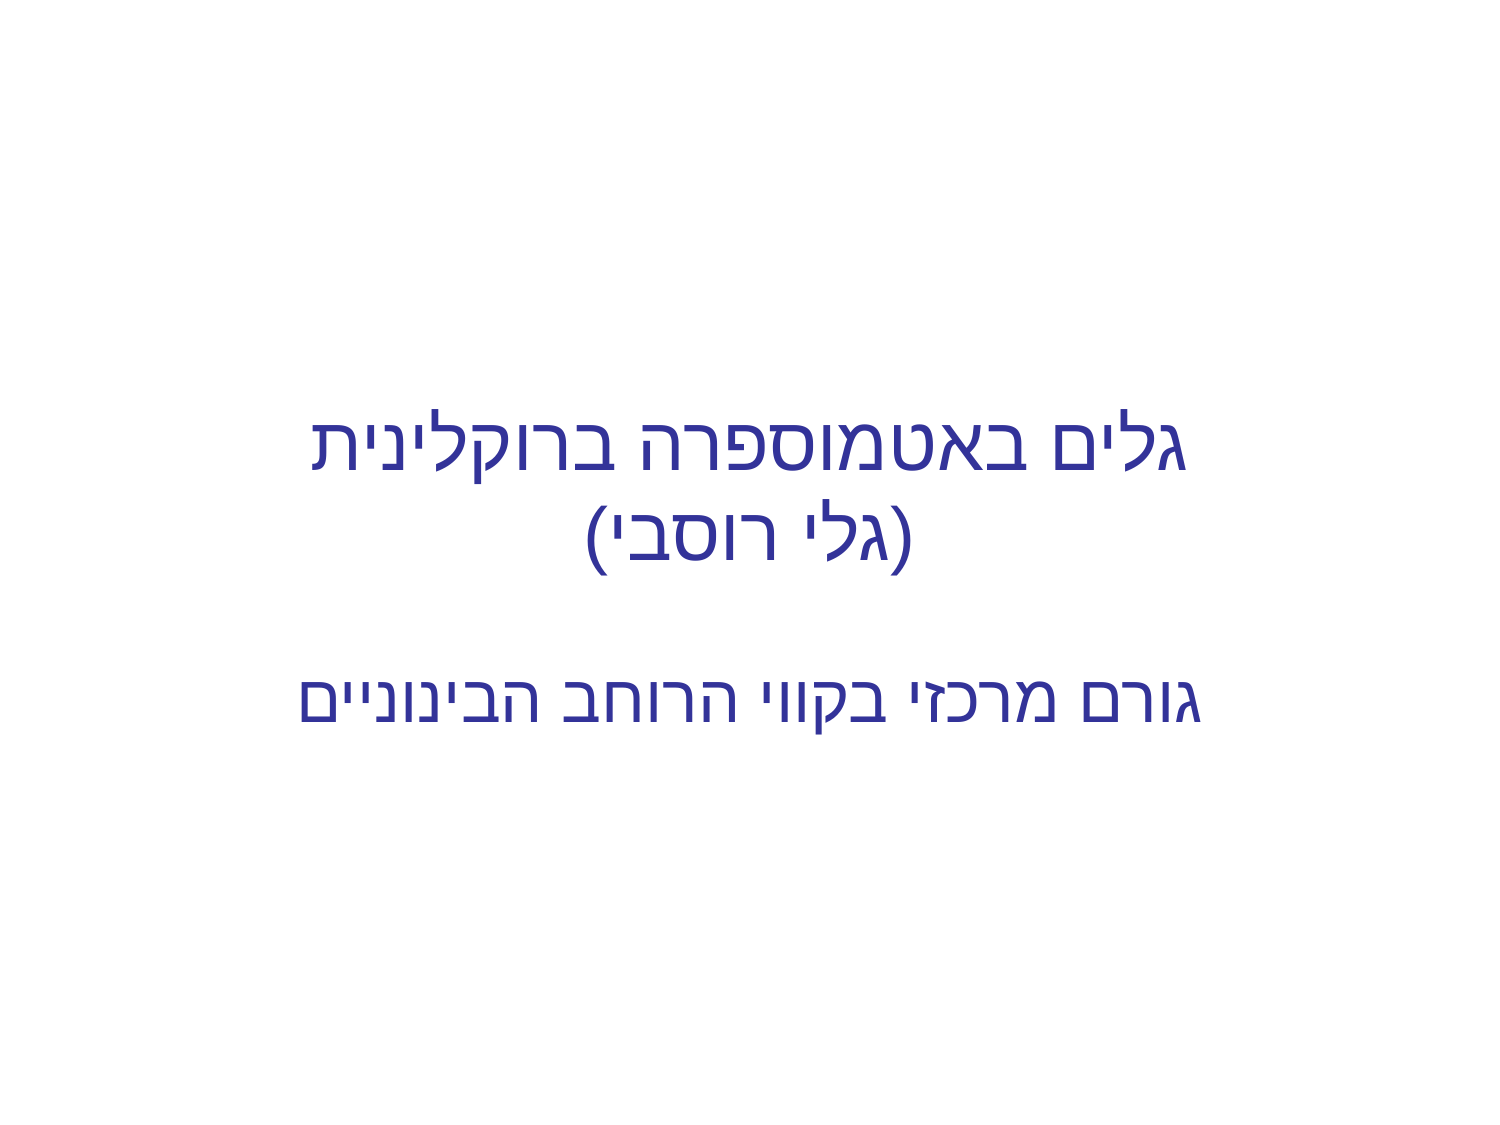

גלים באטמוספרה ברוקלינית
(גלי רוסבי)

גורם מרכזי בקווי הרוחב הבינוניים